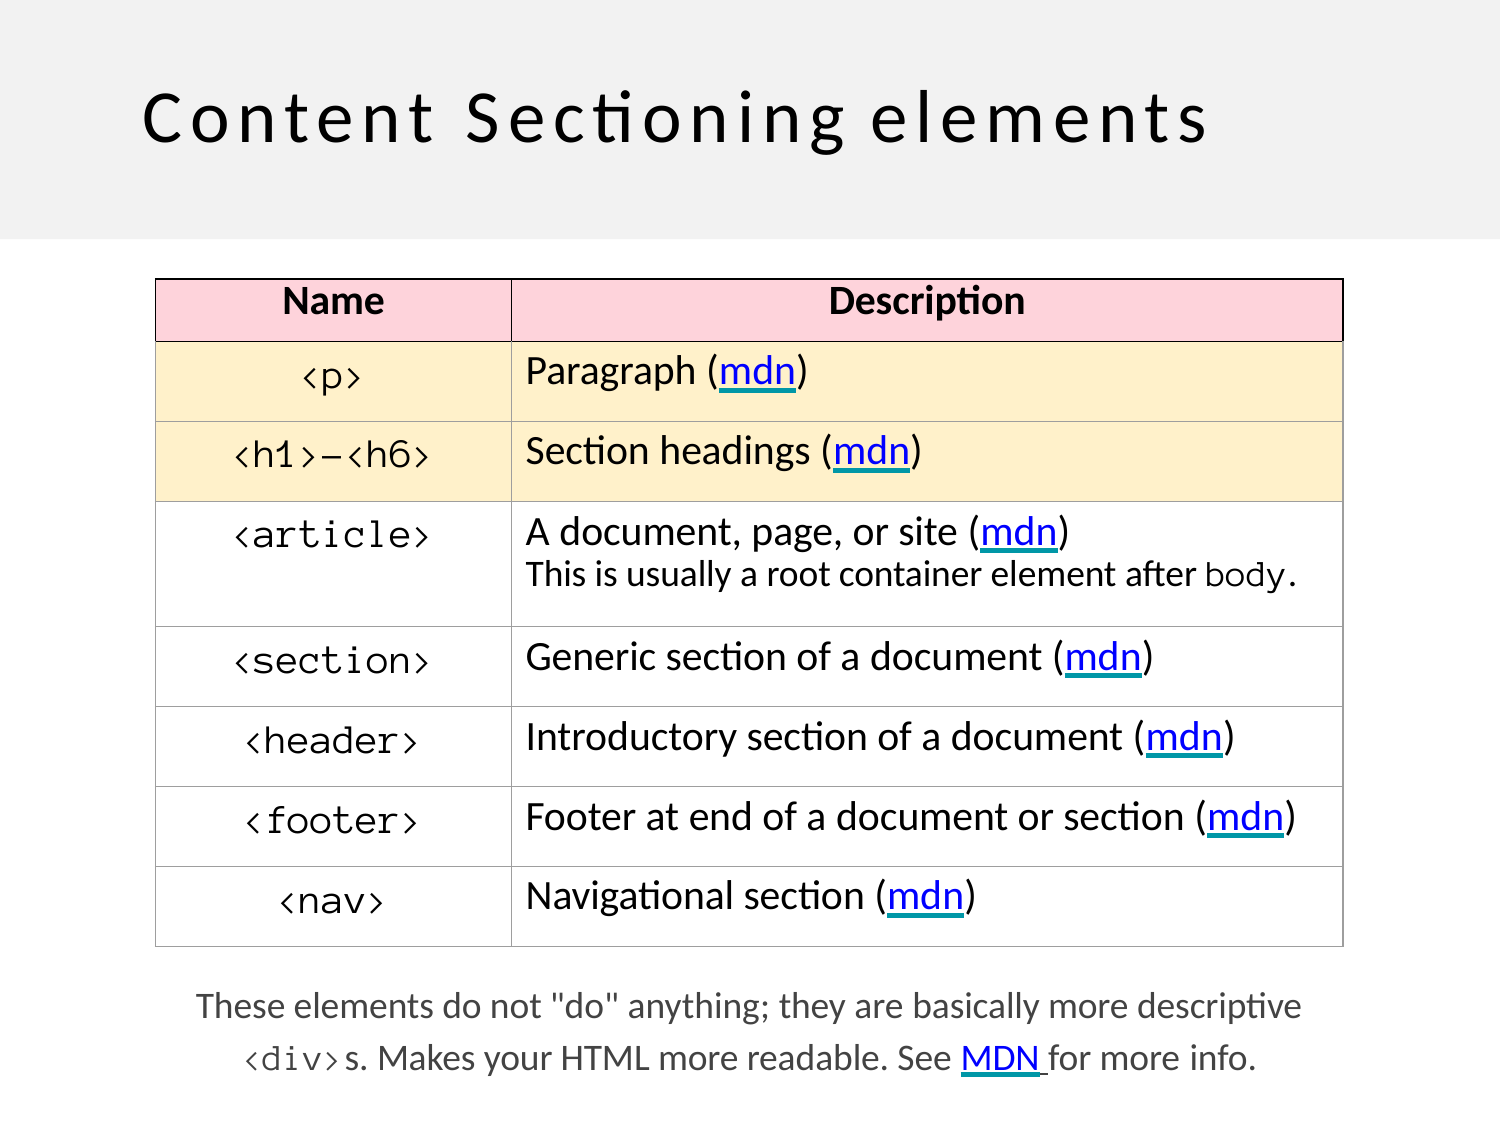

# Content Sectioning elements
| Name | Description |
| --- | --- |
| <p> | Paragraph (mdn) |
| <h1>-<h6> | Section headings (mdn) |
| <article> | A document, page, or site (mdn) This is usually a root container element after body. |
| <section> | Generic section of a document (mdn) |
| <header> | Introductory section of a document (mdn) |
| <footer> | Footer at end of a document or section (mdn) |
| <nav> | Navigational section (mdn) |
These elements do not "do" anything; they are basically more descriptive
<div>s. Makes your HTML more readable. See MDN for more info.